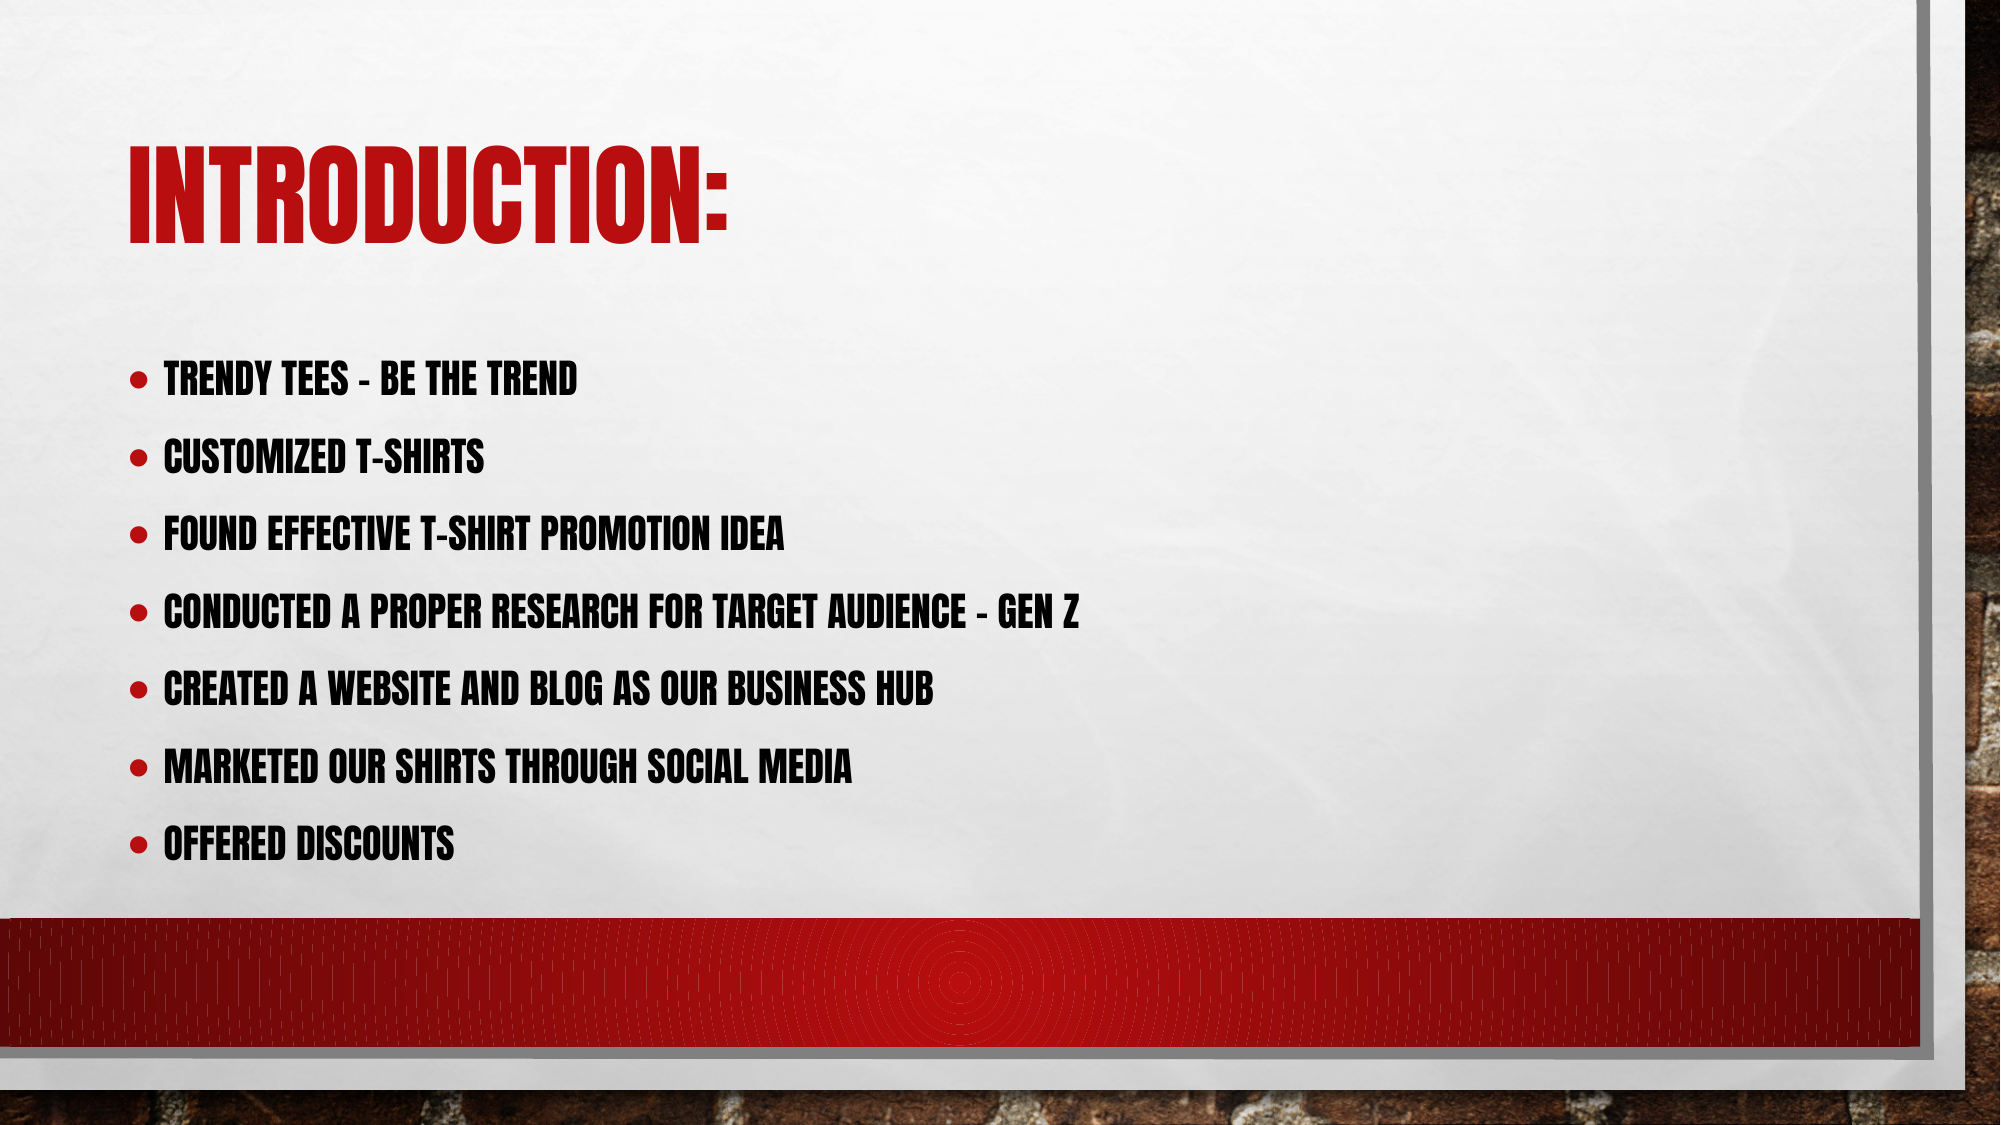

# Introduction:
Trendy tees – be the trend
Customized t-shirts
Found effective t-shirt promotion idea
Conducted a proper research for target audience – Gen z
Created a website and blog as our business hub
Marketed our shirts through social media
Offered discounts